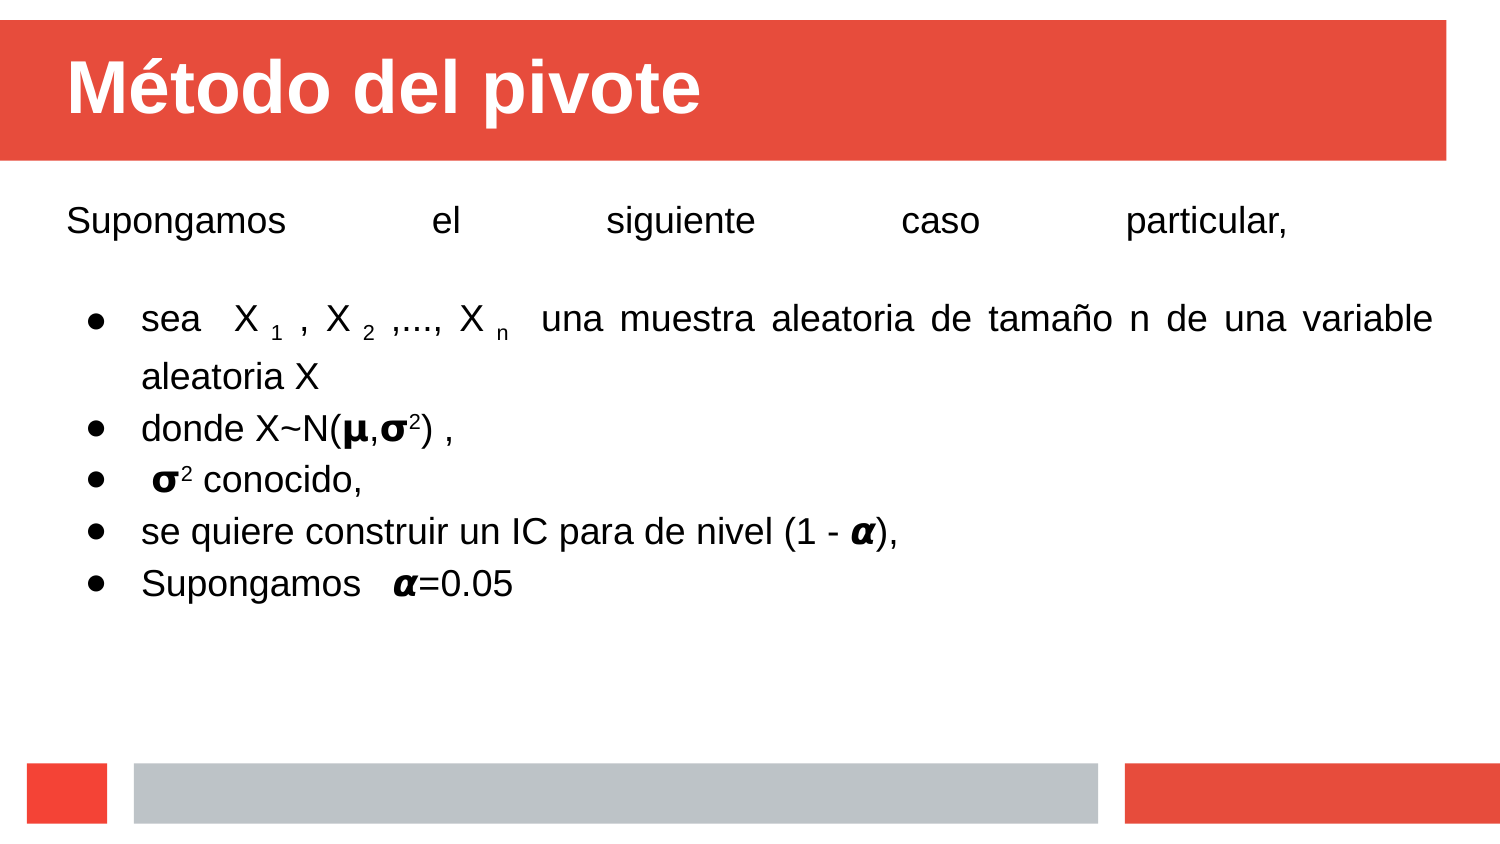

# Método del pivote
Supongamos el siguiente caso particular,
sea  X 1 , X 2 ,..., X n  una muestra aleatoria de tamaño n de una variable aleatoria X
donde X~N(𝝻,𝞂2) ,
 𝞂2 conocido,
se quiere construir un IC para de nivel (1 - 𝞪),
Supongamos   𝞪=0.05